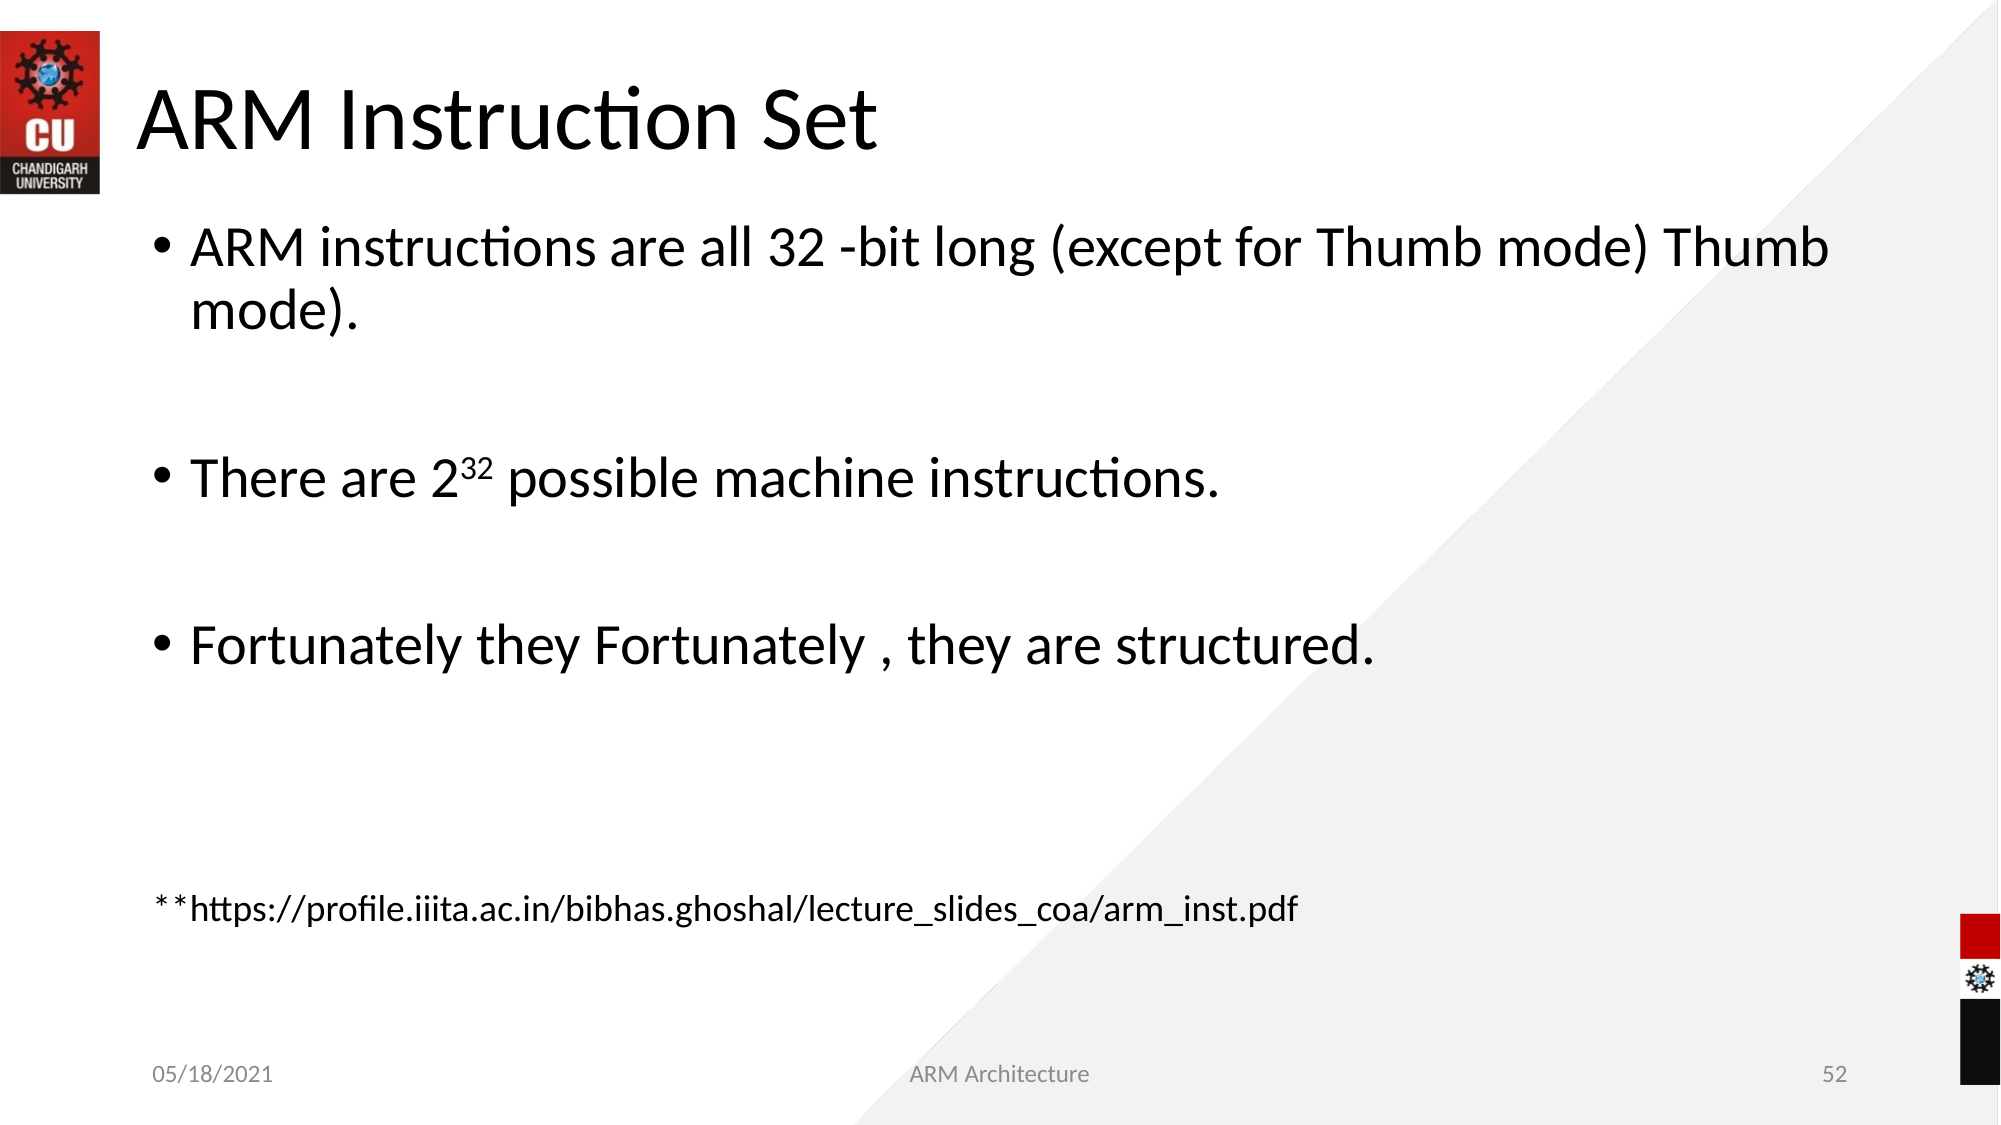

ARM Instruction Set
ARM instructions are all 32 -bit long (except for Thumb mode) Thumb mode).

There are 232 possible machine instructions.

Fortunately they Fortunately , they are structured.
**https://profile.iiita.ac.in/bibhas.ghoshal/lecture_slides_coa/arm_inst.pdf
05/18/2021
ARM Architecture
52